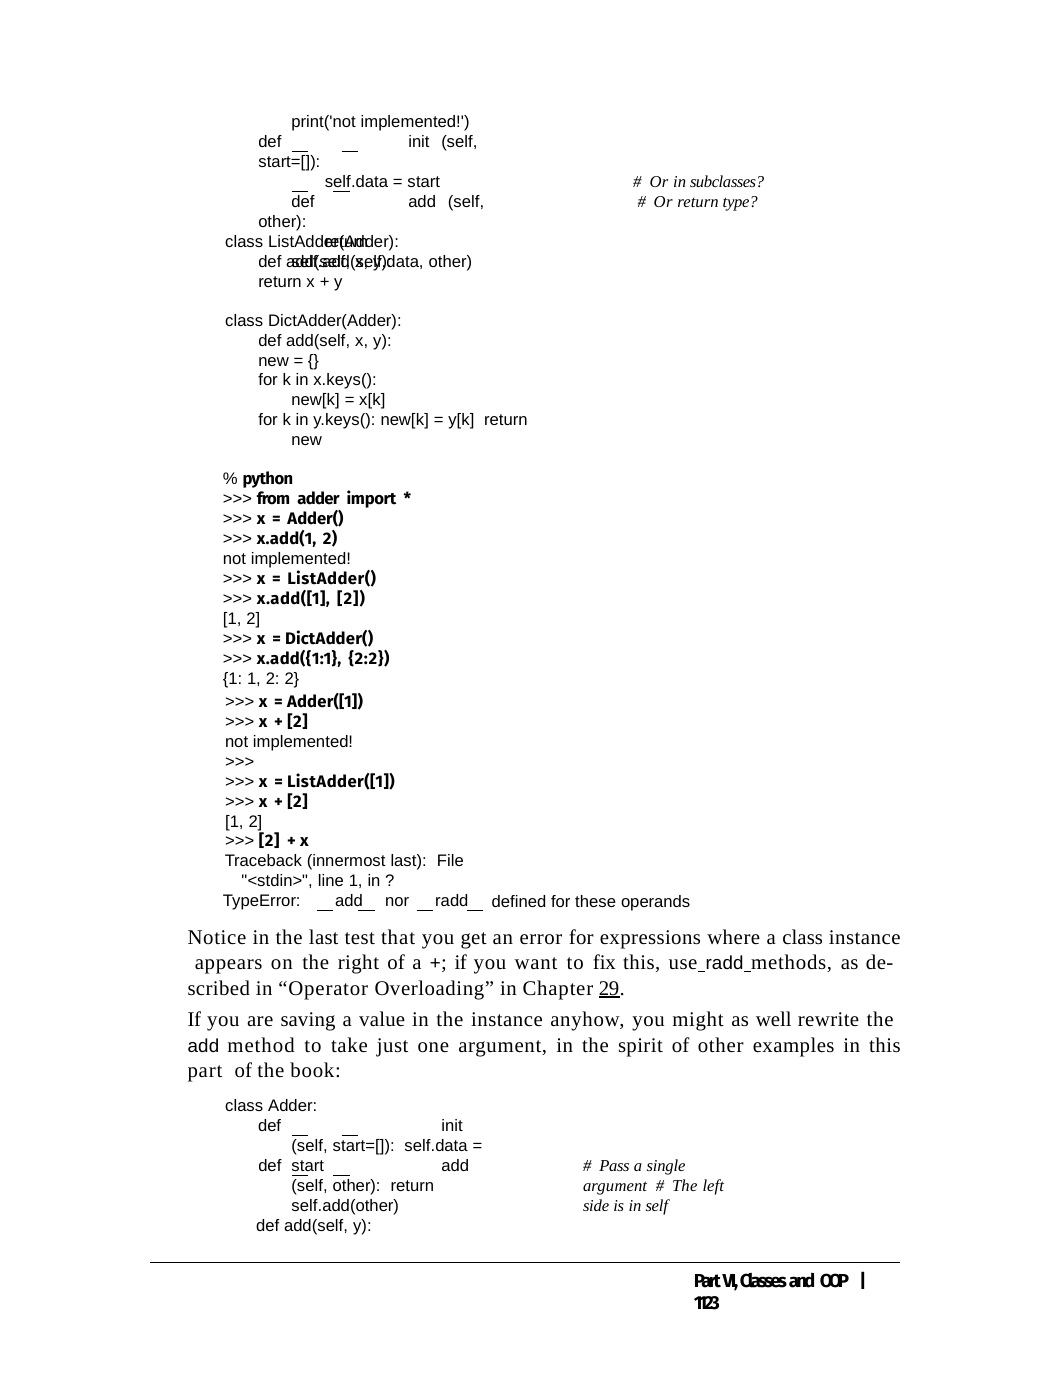

print('not implemented!')  def	init (self, start=[]):
self.data = start
def	add (self, other):
return self.add(self.data, other)

# Or in subclasses?  # Or return type?

class ListAdder(Adder):  def add(self, x, y):
return x + y

class DictAdder(Adder):  def add(self, x, y):
new = {}
for k in x.keys(): new[k] = x[k]
for k in y.keys(): new[k] = y[k]  return new

% python
>>> from adder import *
>>> x = Adder()
>>> x.add(1, 2)
not implemented!
>>> x = ListAdder()
>>> x.add([1], [2])
[1, 2]
>>> x = DictAdder()
>>> x.add({1:1}, {2:2})
{1: 1, 2: 2}
>>> x = Adder([1])
>>> x + [2]
not implemented!
>>>
>>> x = ListAdder([1])
>>> x + [2]
[1, 2]
>>> [2] + x
Traceback (innermost last):  File "<stdin>", line 1, in ?
TypeError:	add	nor	radd
defined for these operands

Notice in the last test that you get an error for expressions where a class instance  appears on the right of a +; if you want to fix this, use radd methods, as de-  scribed in “Operator Overloading” in Chapter 29.
If you are saving a value in the instance anyhow, you might as well rewrite the  add method to take just one argument, in the spirit of other examples in this part  of the book:
class Adder:
def		init (self, start=[]):  self.data = start

def		add (self, other):  return self.add(other)
def add(self, y):
# Pass a single argument  # The left side is in self

Part VI, Classes and OOP  |  1123